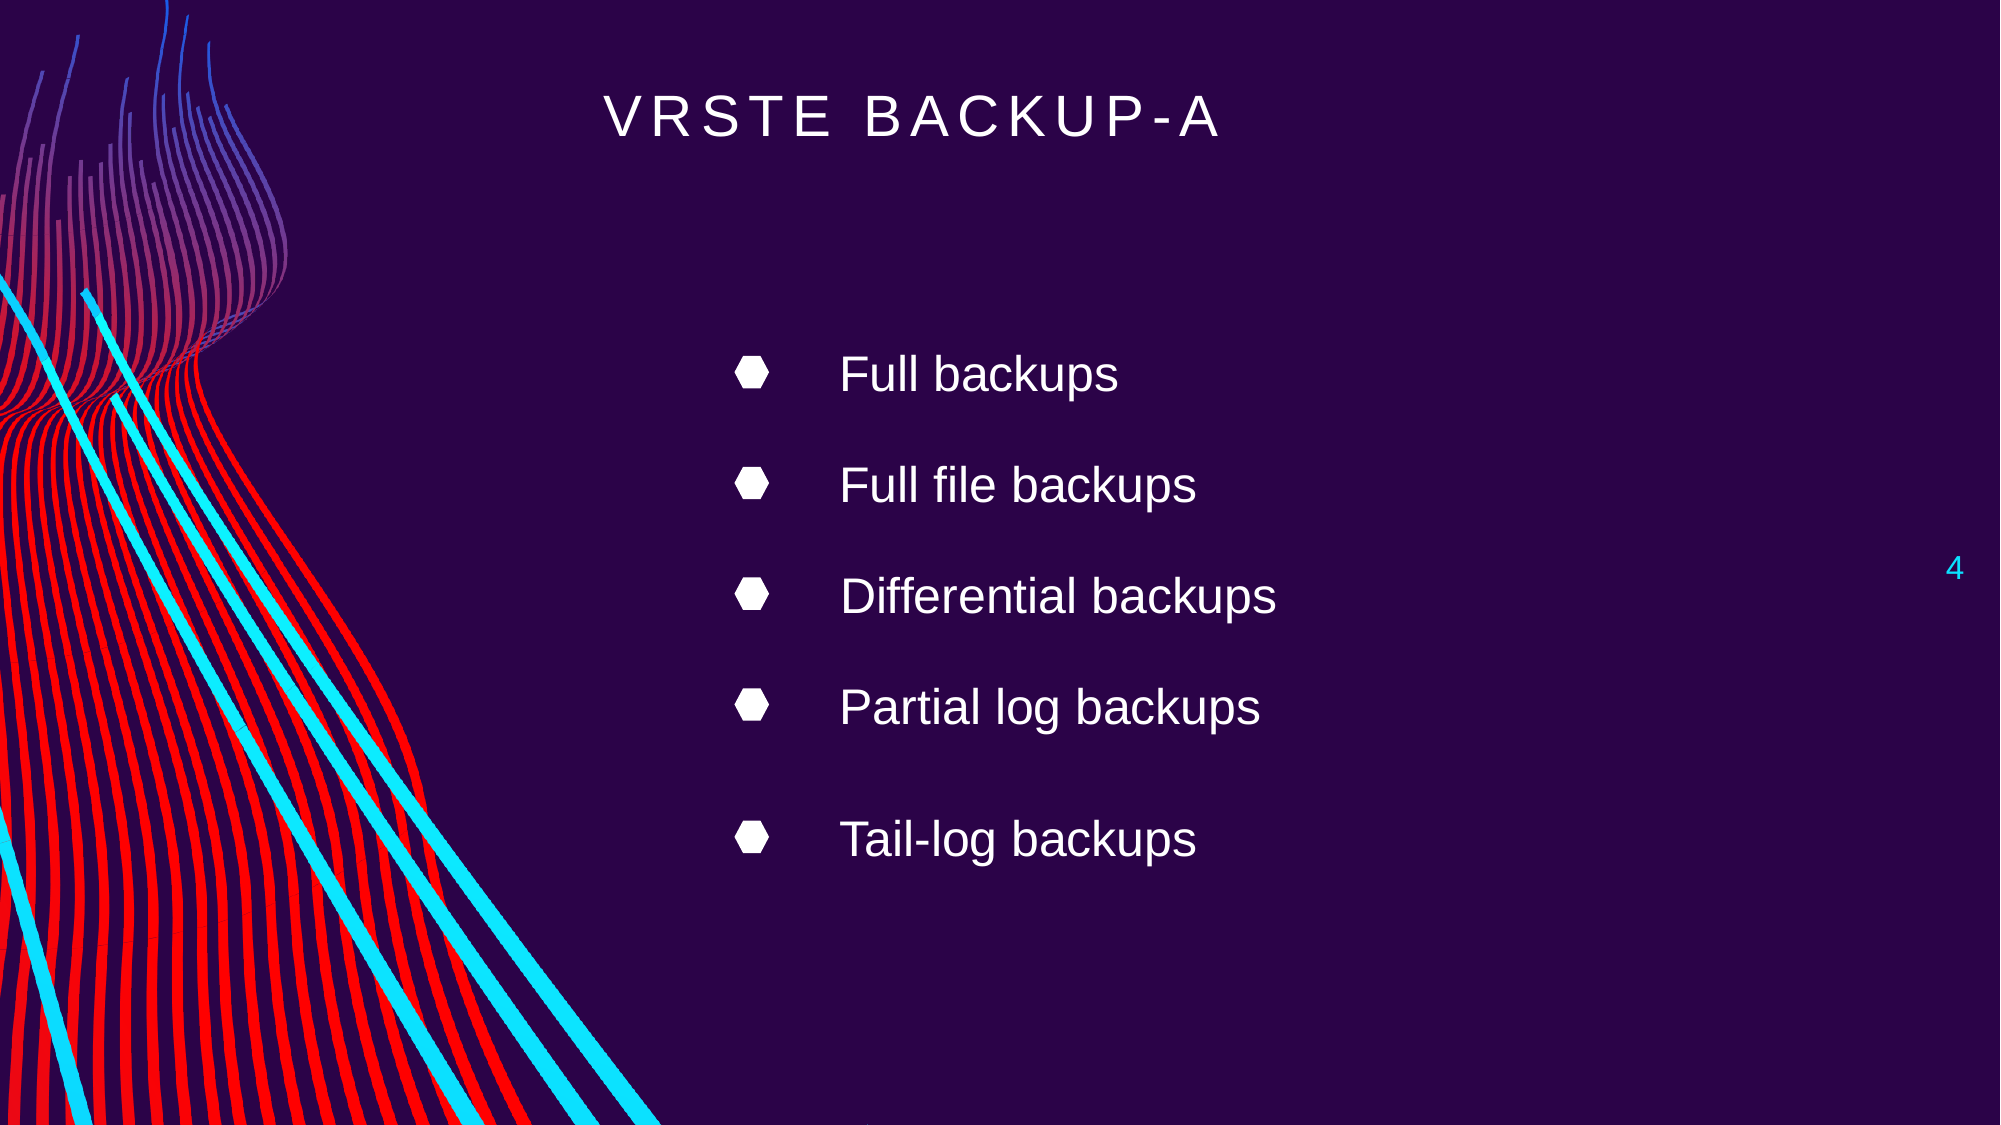

# Vrste backup-a
Full backups

Full file backups

4
Differential backups

Partial log backups

Tail-log backups